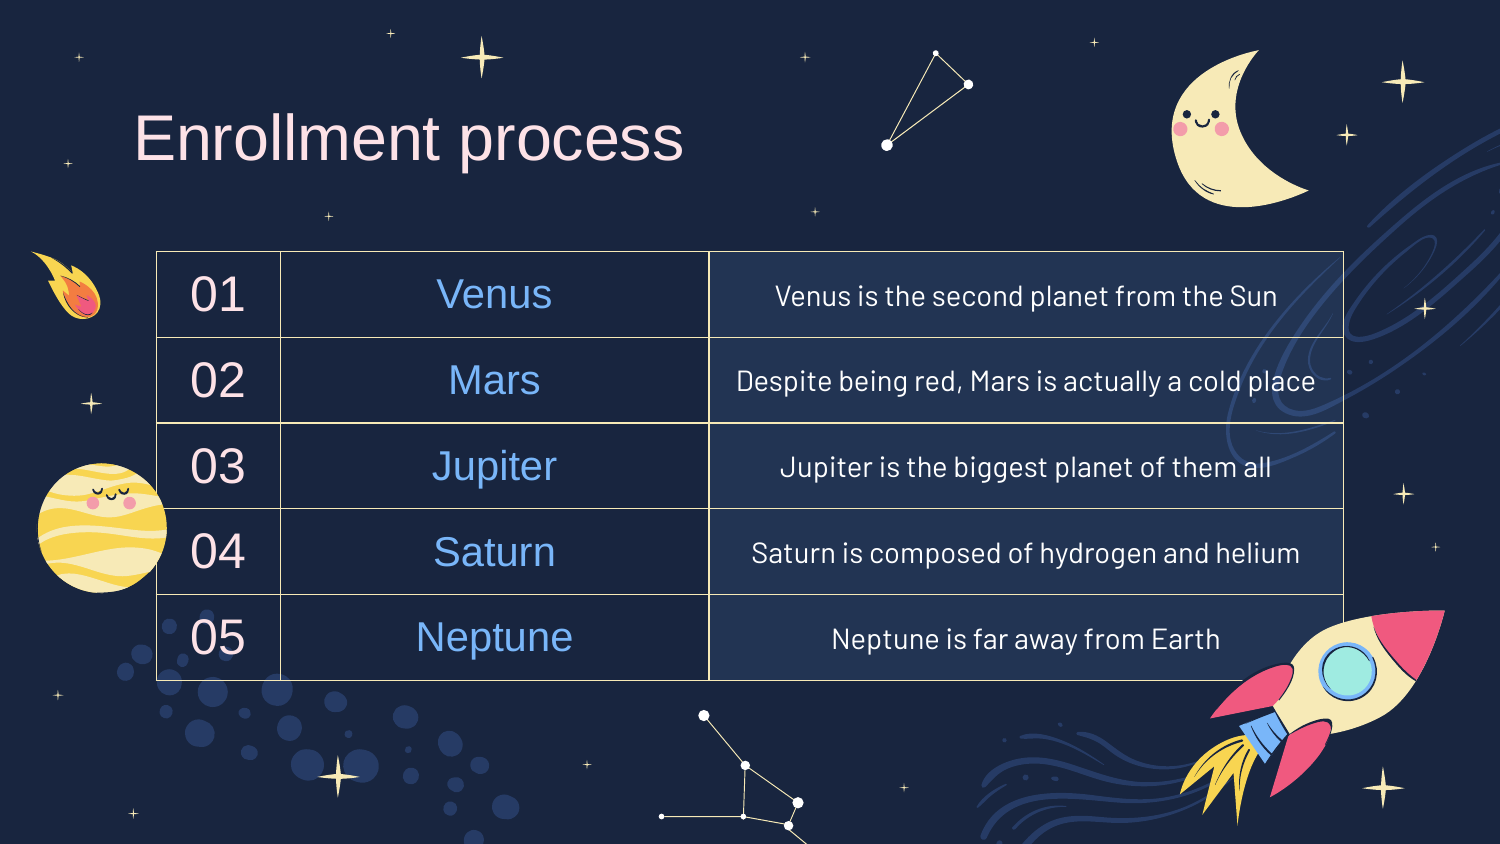

# Enrollment process

| 01 | Venus | Venus is the second planet from the Sun |
| --- | --- | --- |
| 02 | Mars | Despite being red, Mars is actually a cold place |
| 03 | Jupiter | Jupiter is the biggest planet of them all |
| 04 | Saturn | Saturn is composed of hydrogen and helium |
| 05 | Neptune | Neptune is far away from Earth |